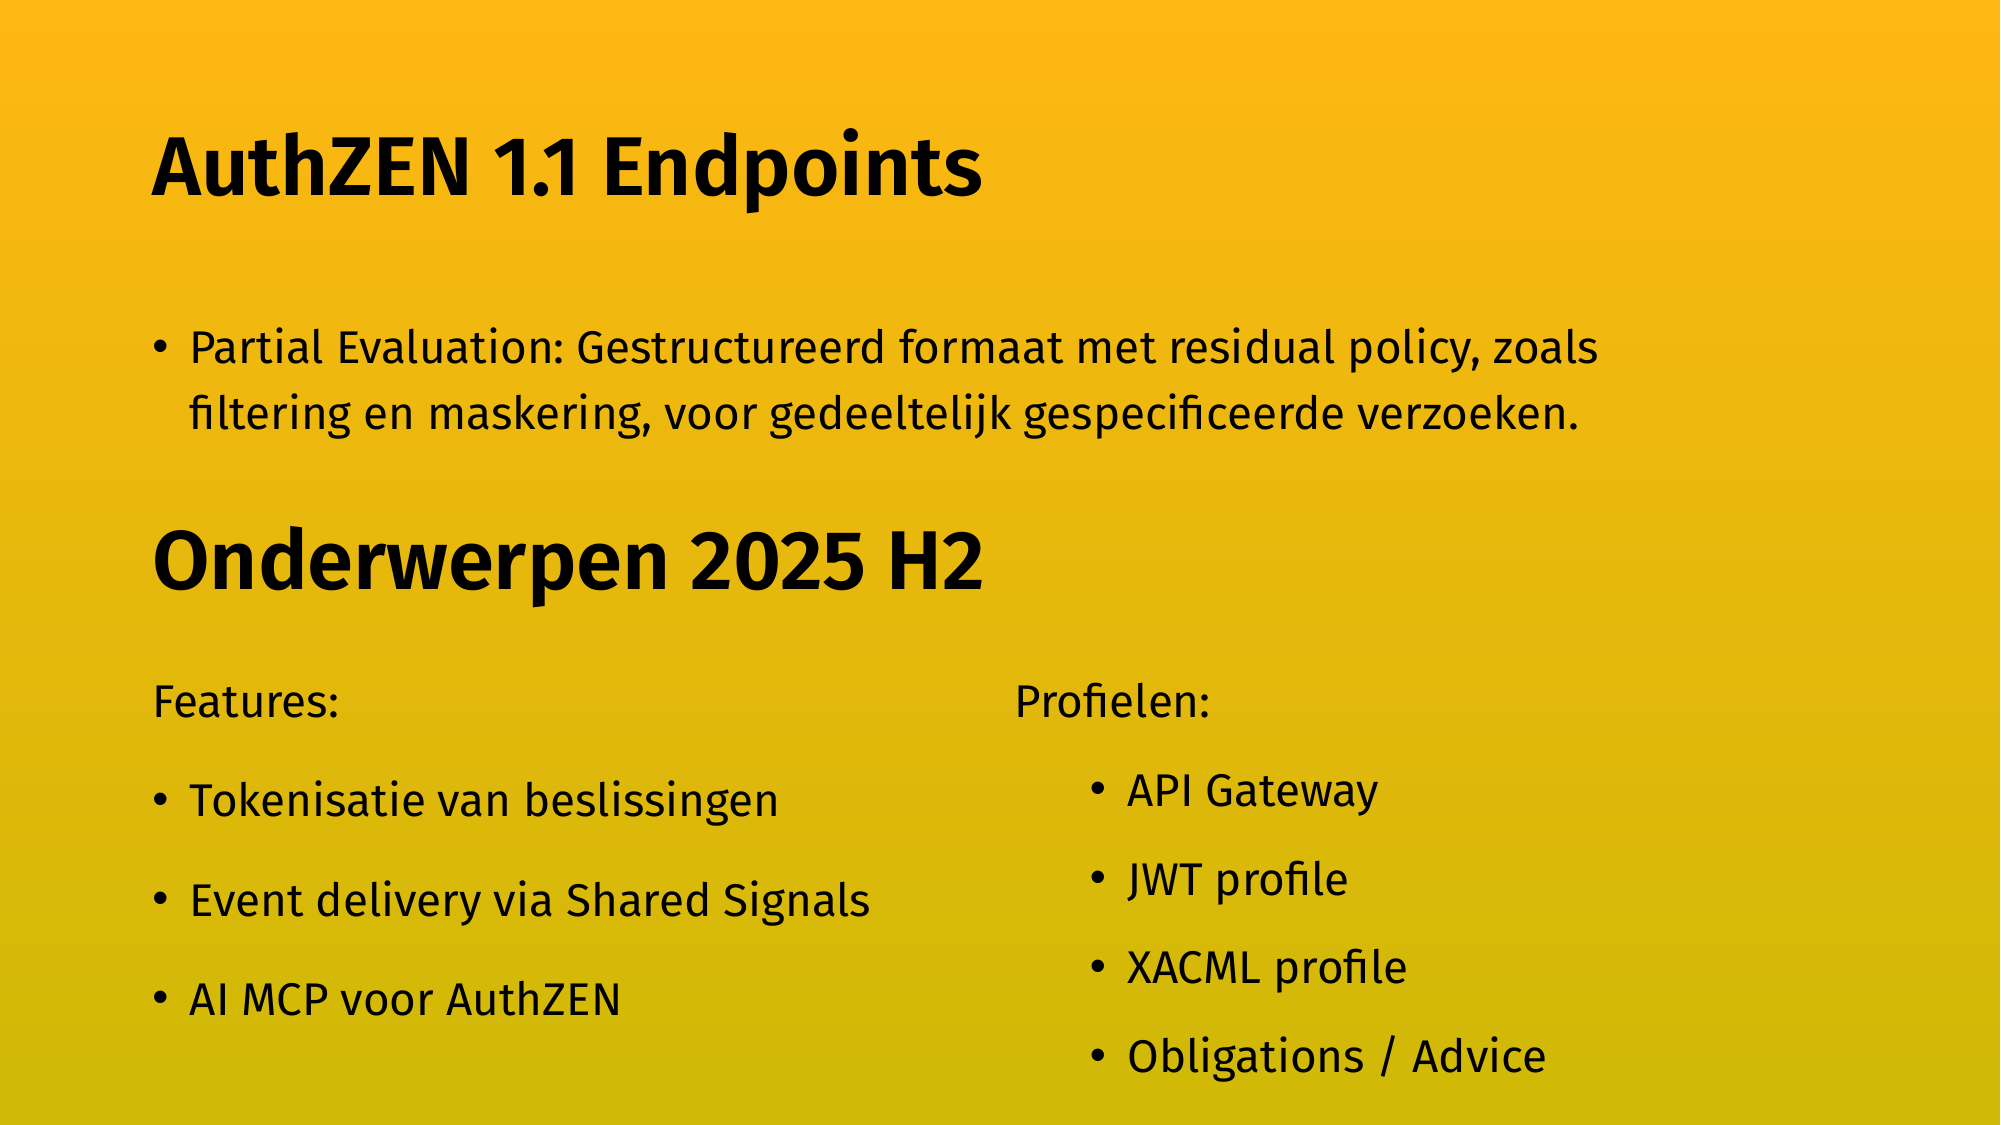

# AuthZEN 1.1 Endpoints
Partial Evaluation: Gestructureerd formaat met residual policy, zoals filtering en maskering, voor gedeeltelijk gespecificeerde verzoeken.

Onderwerpen 2025 H2
Features:
Tokenisatie van beslissingen
Event delivery via Shared Signals
AI MCP voor AuthZEN
Profielen:
API Gateway
JWT profile
XACML profile
Obligations / Advice